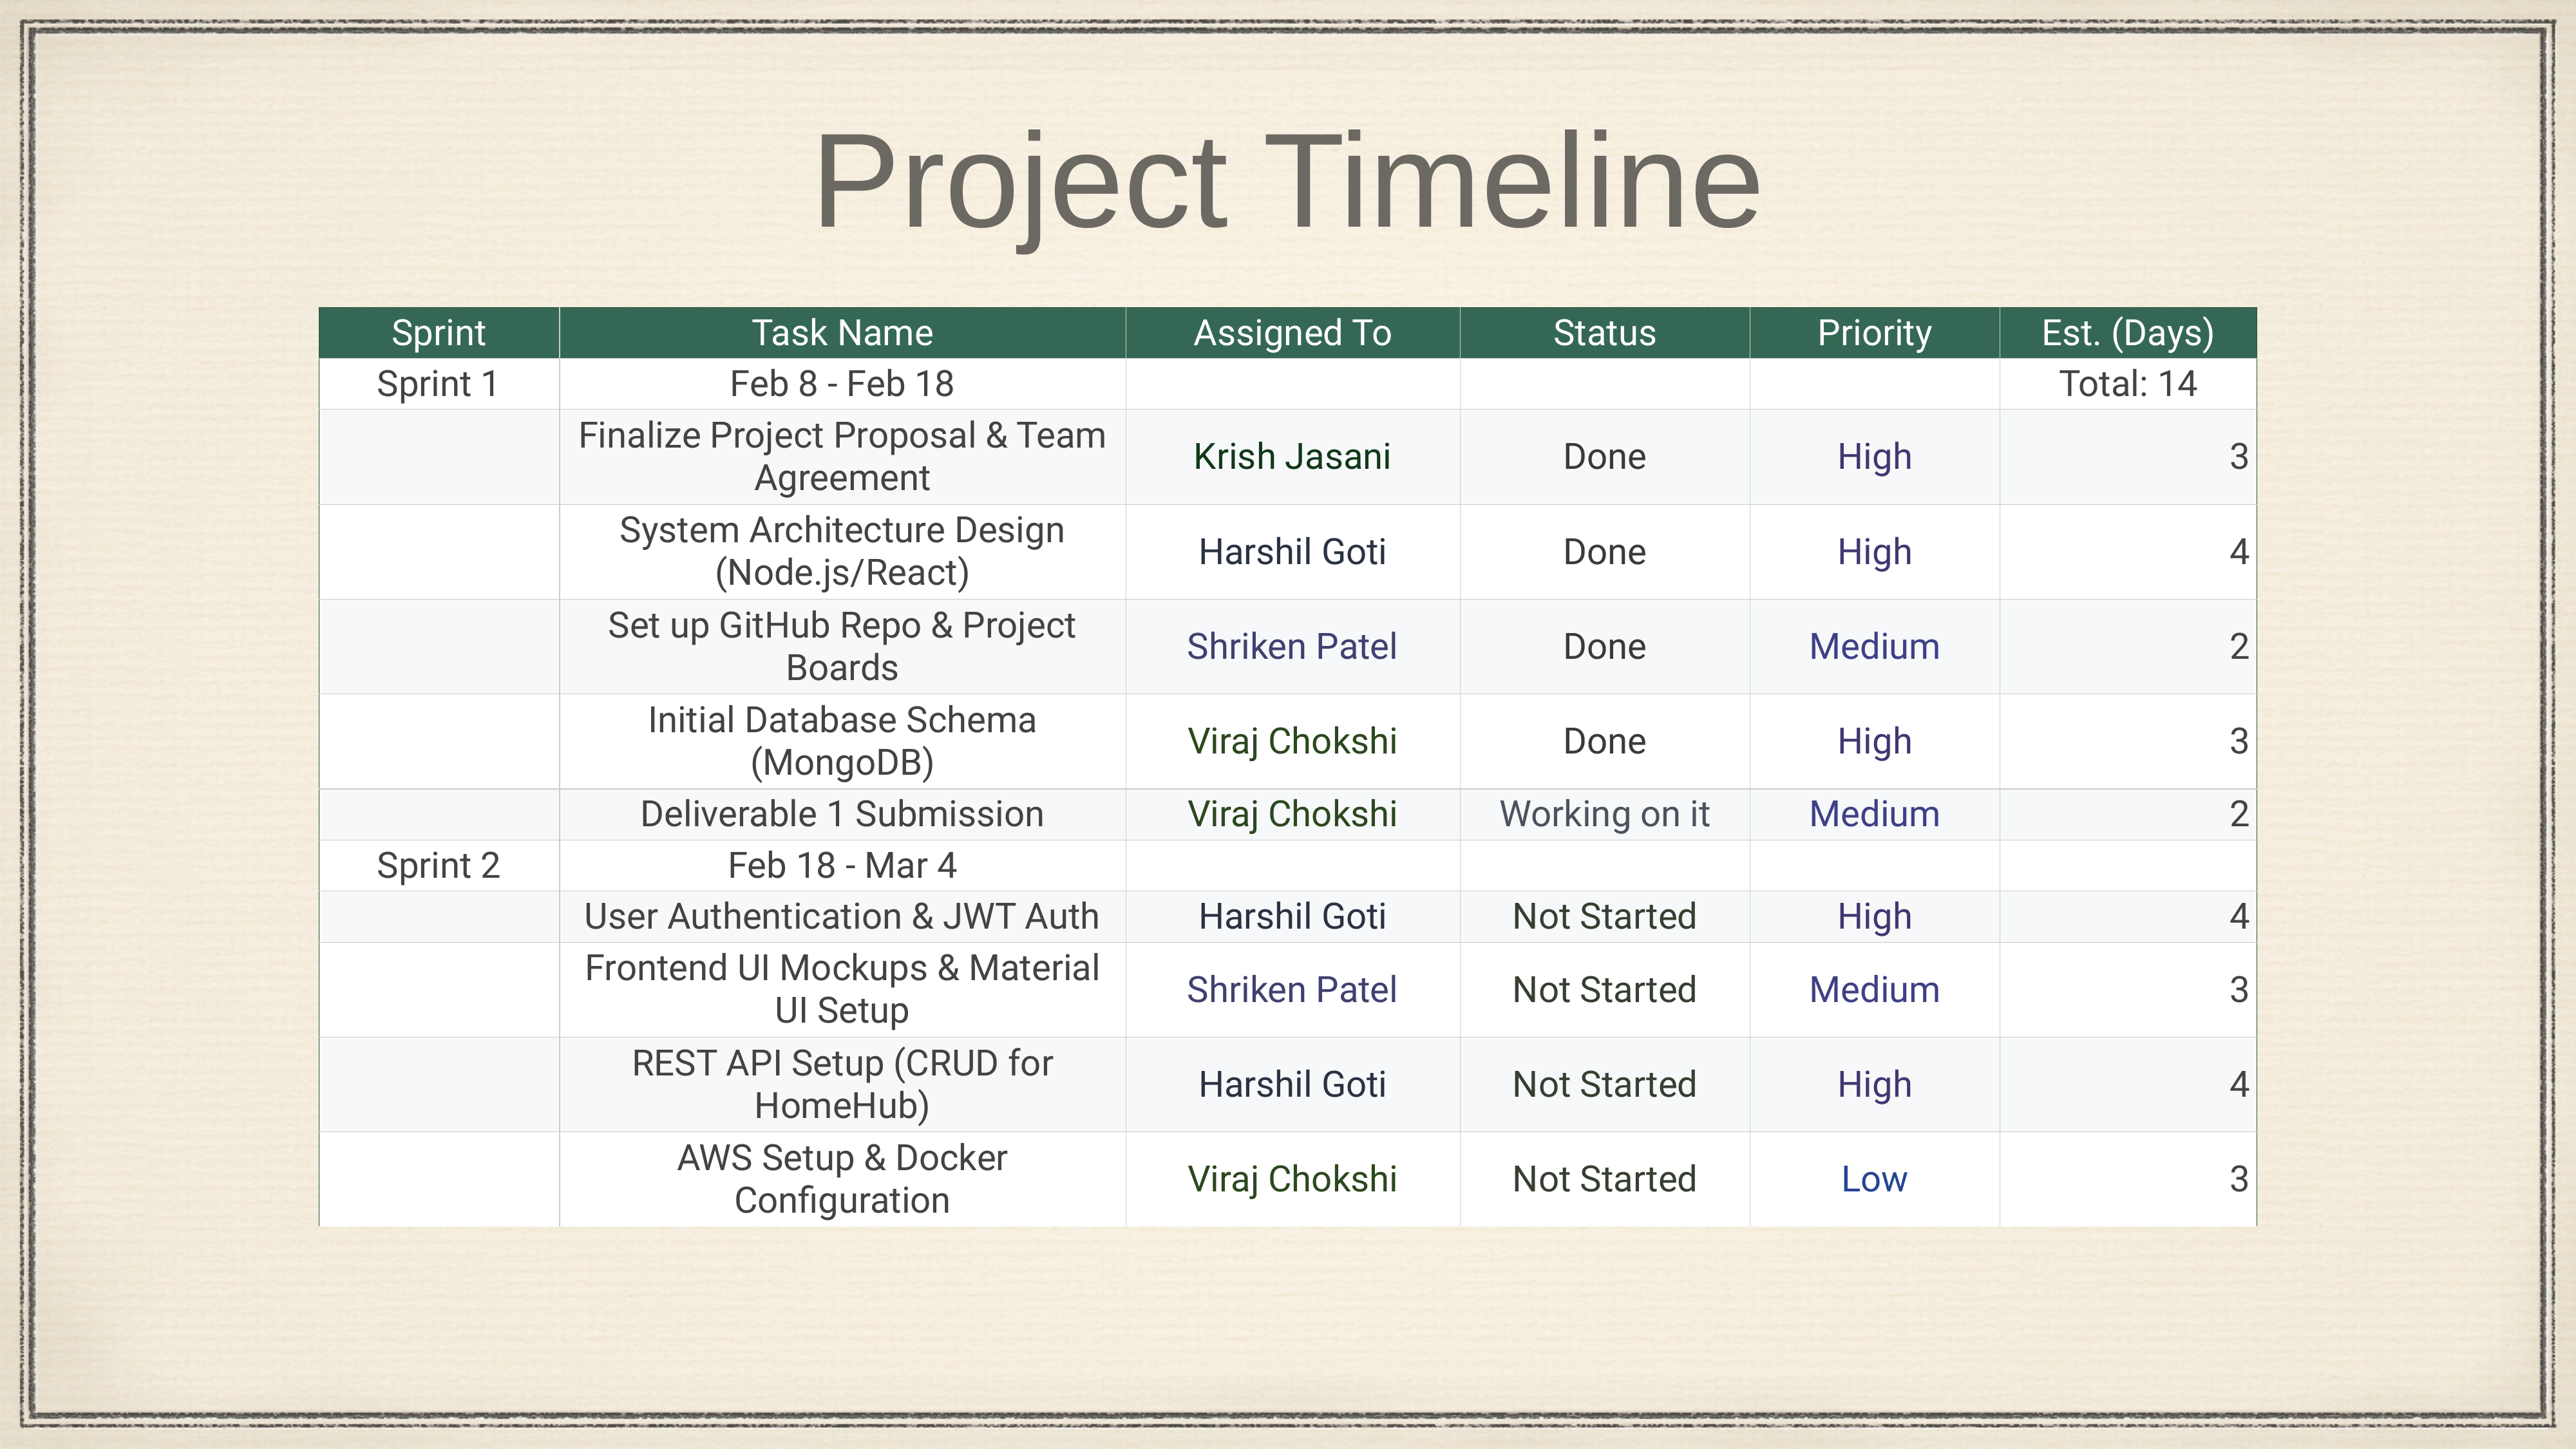

# Project Timeline

| Sprint | Task Name | Assigned To | Status | Priority | Est. (Days) |
| --- | --- | --- | --- | --- | --- |
| Sprint 1 | Feb 8 - Feb 18 |  |  |  | Total: 14 |
|  | Finalize Project Proposal & Team Agreement | Krish Jasani | Done | High | 3 |
|  | System Architecture Design (Node.js/React) | Harshil Goti | Done | High | 4 |
|  | Set up GitHub Repo & Project Boards | Shriken Patel | Done | Medium | 2 |
|  | Initial Database Schema (MongoDB) | Viraj Chokshi | Done | High | 3 |
|  | Deliverable 1 Submission | Viraj Chokshi | Working on it | Medium | 2 |
| Sprint 2 | Feb 18 - Mar 4 |  |  |  |  |
|  | User Authentication & JWT Auth | Harshil Goti | Not Started | High | 4 |
|  | Frontend UI Mockups & Material UI Setup | Shriken Patel | Not Started | Medium | 3 |
|  | REST API Setup (CRUD for HomeHub) | Harshil Goti | Not Started | High | 4 |
|  | AWS Setup & Docker Configuration | Viraj Chokshi | Not Started | Low | 3 |